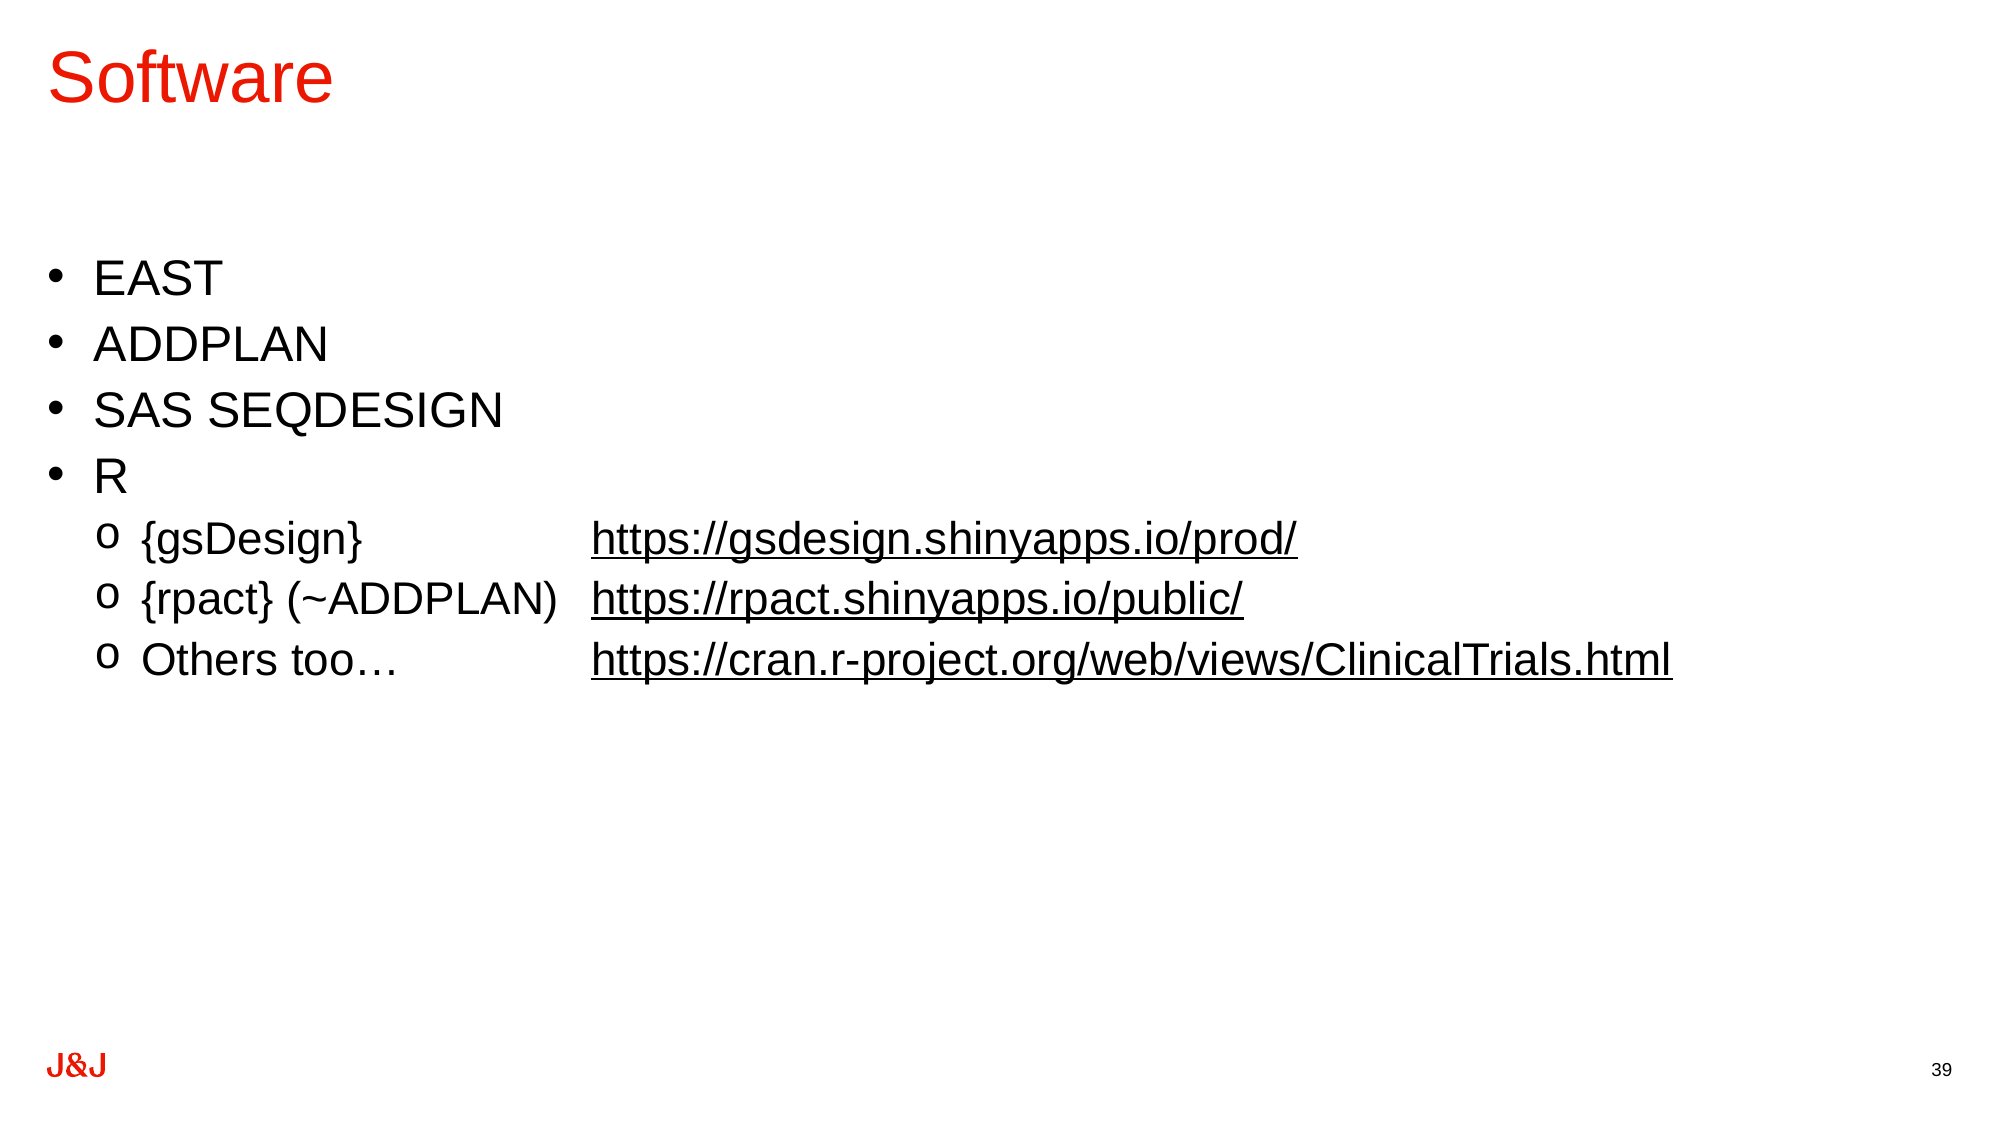

# Software
EAST
ADDPLAN
SAS SEQDESIGN
R
{gsDesign} 		https://gsdesign.shinyapps.io/prod/
{rpact} (~ADDPLAN)	https://rpact.shinyapps.io/public/
Others too…		https://cran.r-project.org/web/views/ClinicalTrials.html
39